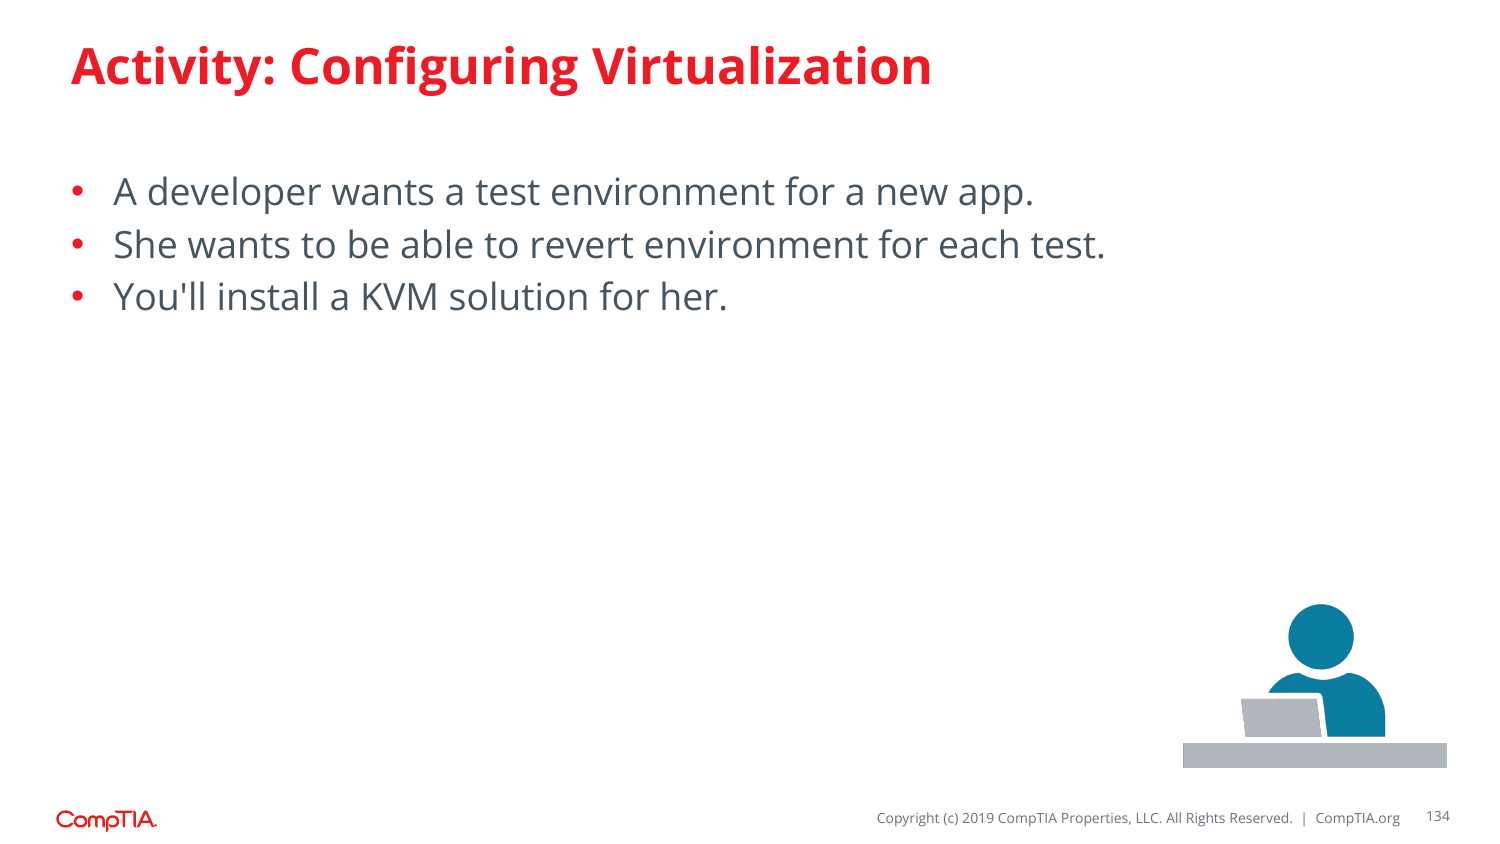

# Activity: Configuring Virtualization
A developer wants a test environment for a new app.
She wants to be able to revert environment for each test.
You'll install a KVM solution for her.
134